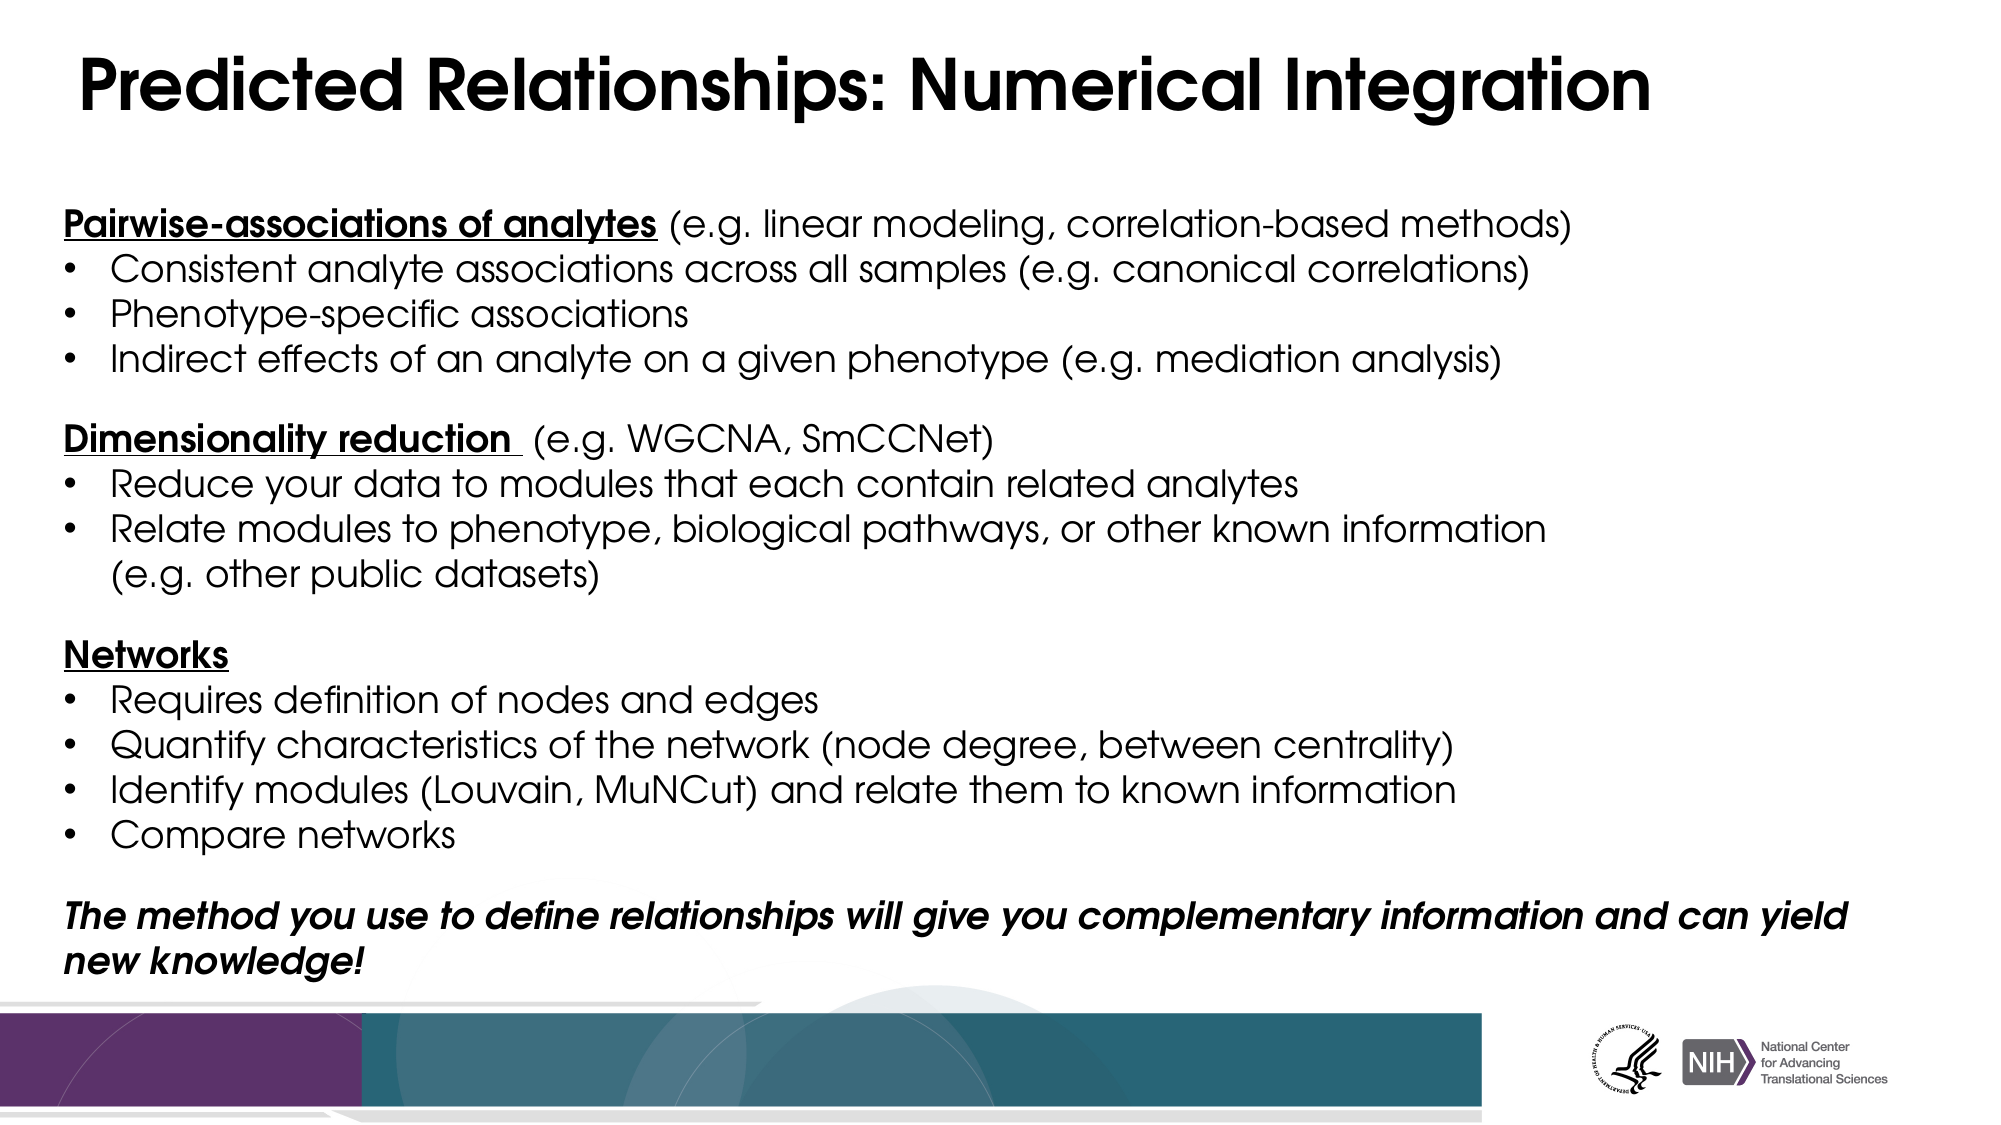

# Predicted Relationships: Numerical Integration
Pairwise-associations of analytes (e.g. linear modeling, correlation-based methods)
Consistent analyte associations across all samples (e.g. canonical correlations)
Phenotype-specific associations
Indirect effects of an analyte on a given phenotype (e.g. mediation analysis)
Dimensionality reduction  (e.g. WGCNA, SmCCNet)
Reduce your data to modules that each contain related analytes
Relate modules to phenotype, biological pathways, or other known information (e.g. other public datasets)
Networks
Requires definition of nodes and edges
Quantify characteristics of the network (node degree, between centrality)
Identify modules (Louvain, MuNCut) and relate them to known information
Compare networks
The method you use to define relationships will give you complementary information and can yield new knowledge!